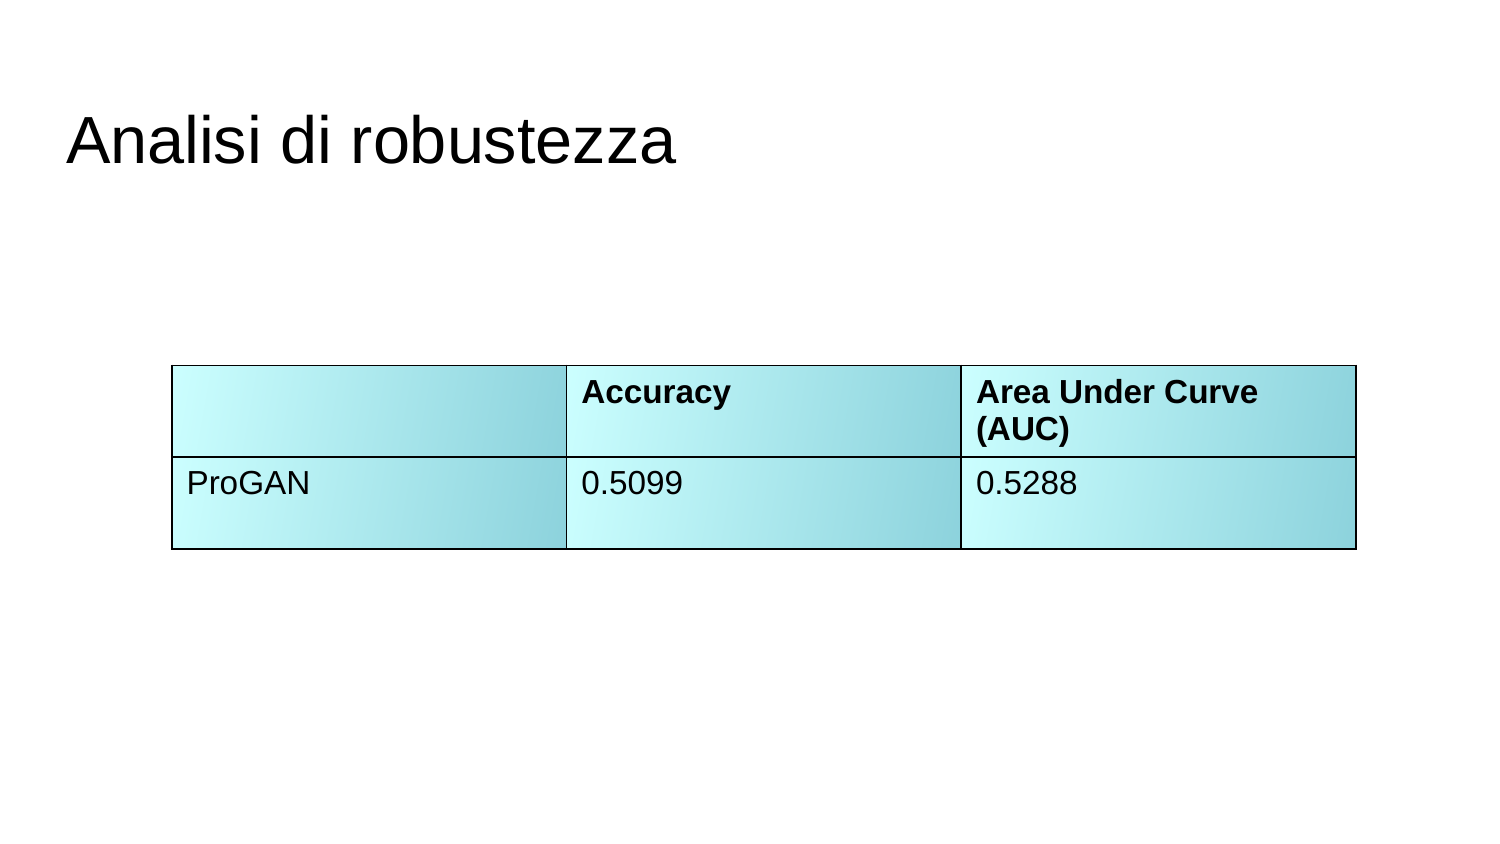

# Analisi di robustezza
|  | Accuracy | Area Under Curve (AUC) |
| --- | --- | --- |
| ProGAN | 0.5099 | 0.5288 |